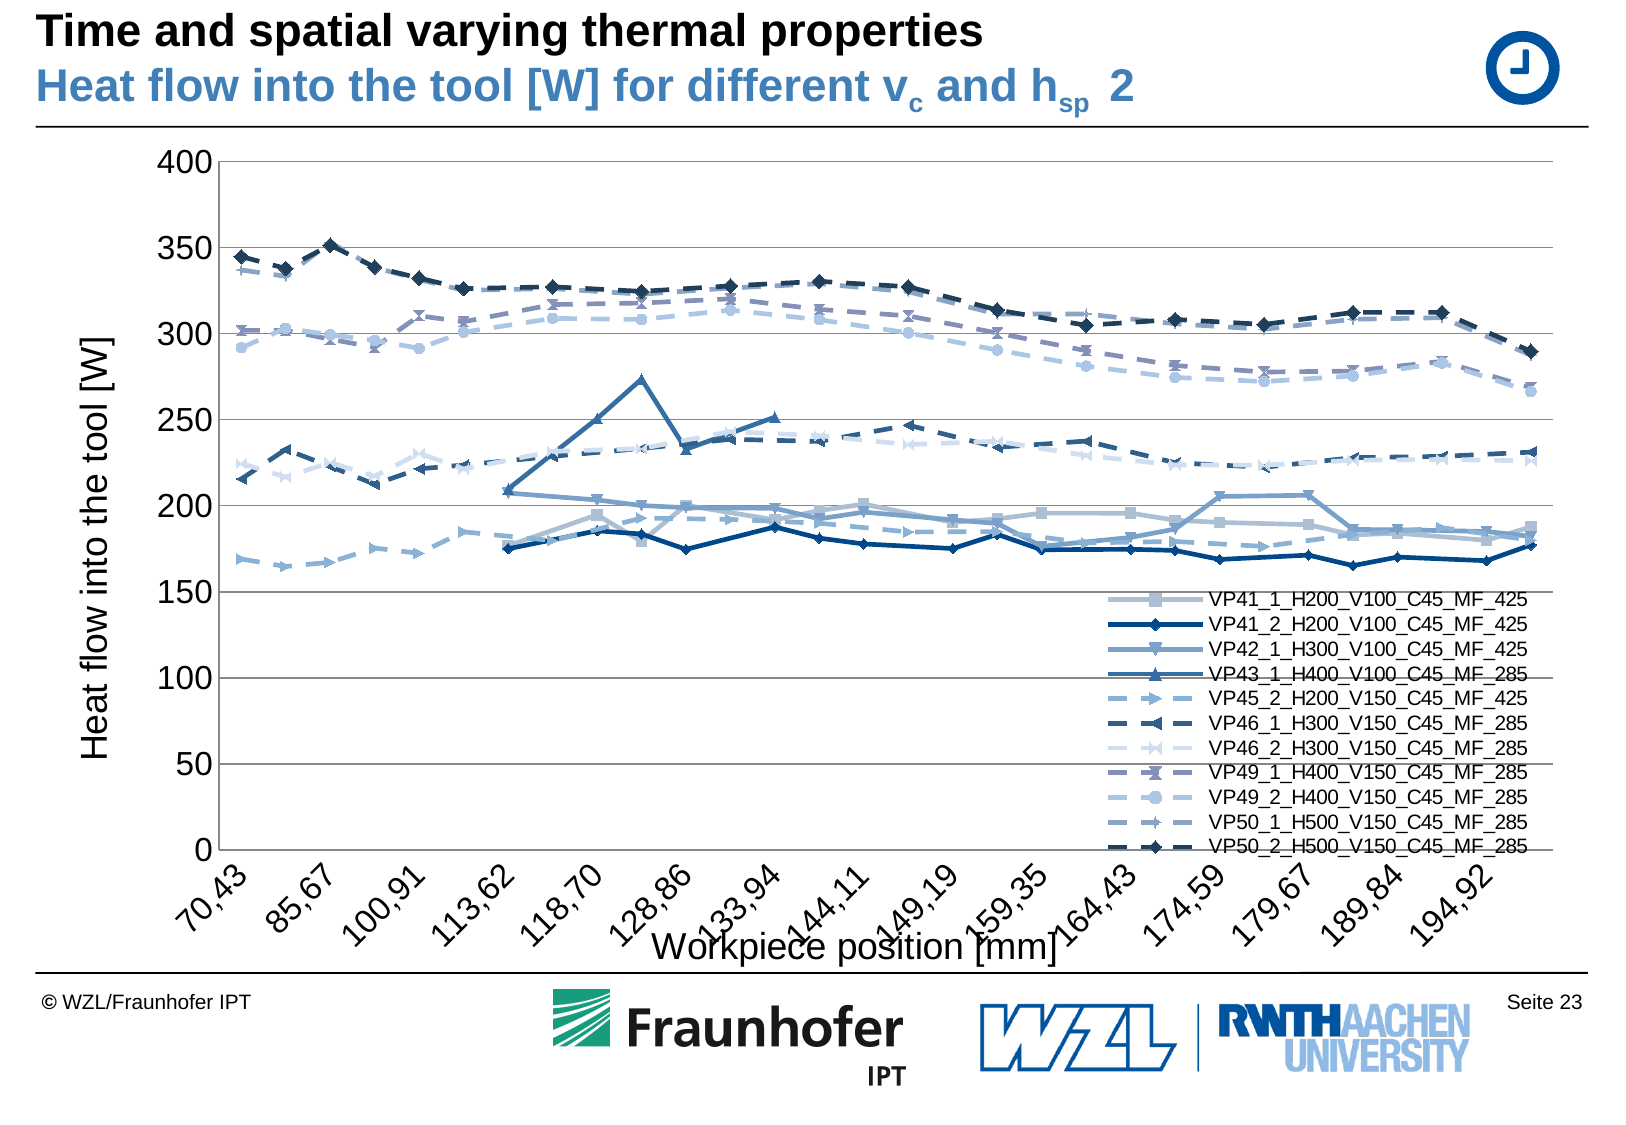

# Time and spatial varying thermal properties Heat flow into the tool [W] for different vc and hsp  2

### Chart

| Category | VP41_1_H200_V100_C45_MF_425 | VP41_2_H200_V100_C45_MF_425 | VP42_1_H300_V100_C45_MF_425 | VP43_1_H400_V100_C45_MF_285 | VP45_2_H200_V150_C45_MF_425 | VP46_1_H300_V150_C45_MF_285 | VP46_2_H300_V150_C45_MF_285 | VP49_1_H400_V150_C45_MF_285 | VP49_2_H400_V150_C45_MF_285 | VP50_1_H500_V150_C45_MF_285 | VP50_2_H500_V150_C45_MF_285 |
|---|---|---|---|---|---|---|---|---|---|---|---|
| 70,43 | None | None | None | None | 169.08341542802282 | 215.511896155034 | 224.56800740974552 | 301.813182791185 | 291.724845189921 | 336.911734547117 | 344.70639707862995 |
| 78,05 | None | None | None | None | 164.6689793302365 | 232.66768307368 | 216.6442989292708 | 301.844829095658 | 303.083785713481 | 333.219033202485 | 337.78150134436896 |
| 85,67 | None | None | None | None | 167.1594247471612 | 222.8331572074186 | 225.0765939840211 | 296.71190660044397 | 299.26620411363103 | 352.845471760769 | 351.31596928525 |
| 93,29 | None | None | None | None | 175.3946652824248 | 212.477092495444 | 217.09721656683251 | 292.01979204736 | 296.018663097865 | 338.411350415456 | 338.55514045944597 |
| 100,91 | None | None | None | None | 172.36573277823072 | 221.42046976123152 | 230.449729588337 | 310.308275072285 | 291.412545607565 | 331.295786284149 | 332.189378749728 |
| 108,54 | None | None | None | None | 184.8235043534809 | 223.6144955653493 | 221.3452639967223 | 306.82312882624603 | 300.79047037112 | 325.108059915672 | 326.11441632879803 |
| 113,62 | 176.7823048207336 | 174.9898463440181 | 207.37492912512 | 209.6865125637598 | None | None | None | None | None | None | None |
| 116,16 | None | None | None | None | 179.7375233818678 | 228.664489479334 | 231.553718864962 | 316.831637560075 | 308.792858529138 | 326.126825091021 | 327.168484432631 |
| 118,70 | 194.6592165626833 | 185.42702661147 | 203.33179716605702 | 250.544685514056 | None | None | None | None | None | None | None |
| 123,78 | 179.3090666570682 | 183.55836002169002 | 200.11159314420001 | 273.560632174401 | 192.8026394053008 | 233.199265167705 | 233.16254389530002 | 317.734493423996 | 308.142251176885 | 322.855333359687 | 324.486505875116 |
| 128,86 | 200.23255602433898 | 174.66282835547162 | 198.82326692922402 | 232.74882373385128 | None | None | None | None | None | None | None |
| 131,40 | None | None | None | None | 192.0576485262414 | 238.601102271666 | 243.064308368398 | 320.190161102749 | 313.586102490228 | 326.433765067762 | 327.687211496136 |
| 133,94 | 191.7563979841759 | 187.66756823518102 | 198.496773055887 | 251.46909418778898 | None | None | None | None | None | None | None |
| 139,02 | 197.18657934695898 | 181.14870216760602 | 192.402333860493 | None | 189.81440267445652 | 237.31164282799602 | 240.648634562466 | 314.013480859354 | 308.00269330496997 | 328.961434571751 | 330.310061913795 |
| 144,11 | 200.899832840818 | 177.8050838633055 | 196.26493430447698 | None | None | None | None | None | None | None | None |
| 146,65 | None | None | None | None | 184.7655753746779 | 246.79239867842102 | 235.500643631228 | 310.221209647662 | 300.36388543844396 | 324.27657904877 | 327.17206634292495 |
| 149,19 | 190.35977962129328 | 175.12239950245032 | 191.794574834101 | None | None | None | None | None | None | None | None |
| 154,27 | 192.3538889581628 | 183.382467848803 | 189.63778271479902 | None | 184.97645441148882 | 233.890765856375 | 237.428659336537 | 300.293248185921 | 290.438524501249 | 311.235436295796 | 313.68443830840897 |
| 159,35 | 195.67766938177311 | 174.4535705025838 | 176.4483094643851 | None | None | None | None | None | None | None | None |
| 161,89 | None | None | None | None | 178.44838435937942 | 237.566340859954 | 229.099431169786 | 290.005639124953 | 281.085400821154 | 311.352035245656 | 304.75041866059996 |
| 164,43 | 195.6314637892586 | 174.6957633100333 | 181.5601381991182 | None | None | None | None | None | None | None | None |
| 169,51 | 191.56151203774 | 174.0087541572669 | 186.460598010488 | None | 179.23796521386862 | 224.959109599398 | 223.6800302930472 | 281.455150753314 | 274.50458013631703 | 305.634159830311 | 308.178602370524 |
| 174,59 | 190.3119832899665 | 168.8091181867006 | 205.370814939533 | None | None | None | None | None | None | None | None |
| 177,13 | None | None | None | None | 176.36862812326672 | 222.320471514034 | 223.5468741642637 | 277.630857524759 | 272.083032571222 | 302.460968857235 | 305.279561324975 |
| 179,67 | 188.9693657752112 | 171.3084753293393 | 206.09448828012398 | None | None | None | None | None | None | None | None |
| 184,76 | 183.0086390432094 | 165.1697882274609 | 186.189917839401 | None | 183.25836413395052 | 227.883681359467 | 226.4213791835151 | 278.196565318175 | 275.35970438223603 | 308.270231942951 | 312.271079984562 |
| 189,84 | 184.05850937564418 | 170.1710051045431 | 186.05702795810402 | None | None | None | None | None | None | None | None |
| 192,38 | None | None | None | None | 187.2633062580966 | 228.65237360854098 | 226.821746220888 | 283.868406977735 | 282.913838259824 | 309.1887209141 | 312.309468232653 |
| 194,92 | 179.93440810047838 | 168.0591304300529 | 185.0299998580262 | None | None | None | None | None | None | None | None |
| 200,00 | 187.7228623778558 | 177.2033258554531 | 182.1769894619252 | None | 179.95384269817782 | 231.123502077013 | 226.0299341499795 | 268.52429209135096 | 266.189383863593 | 287.45559215076196 | 289.724821360996 |